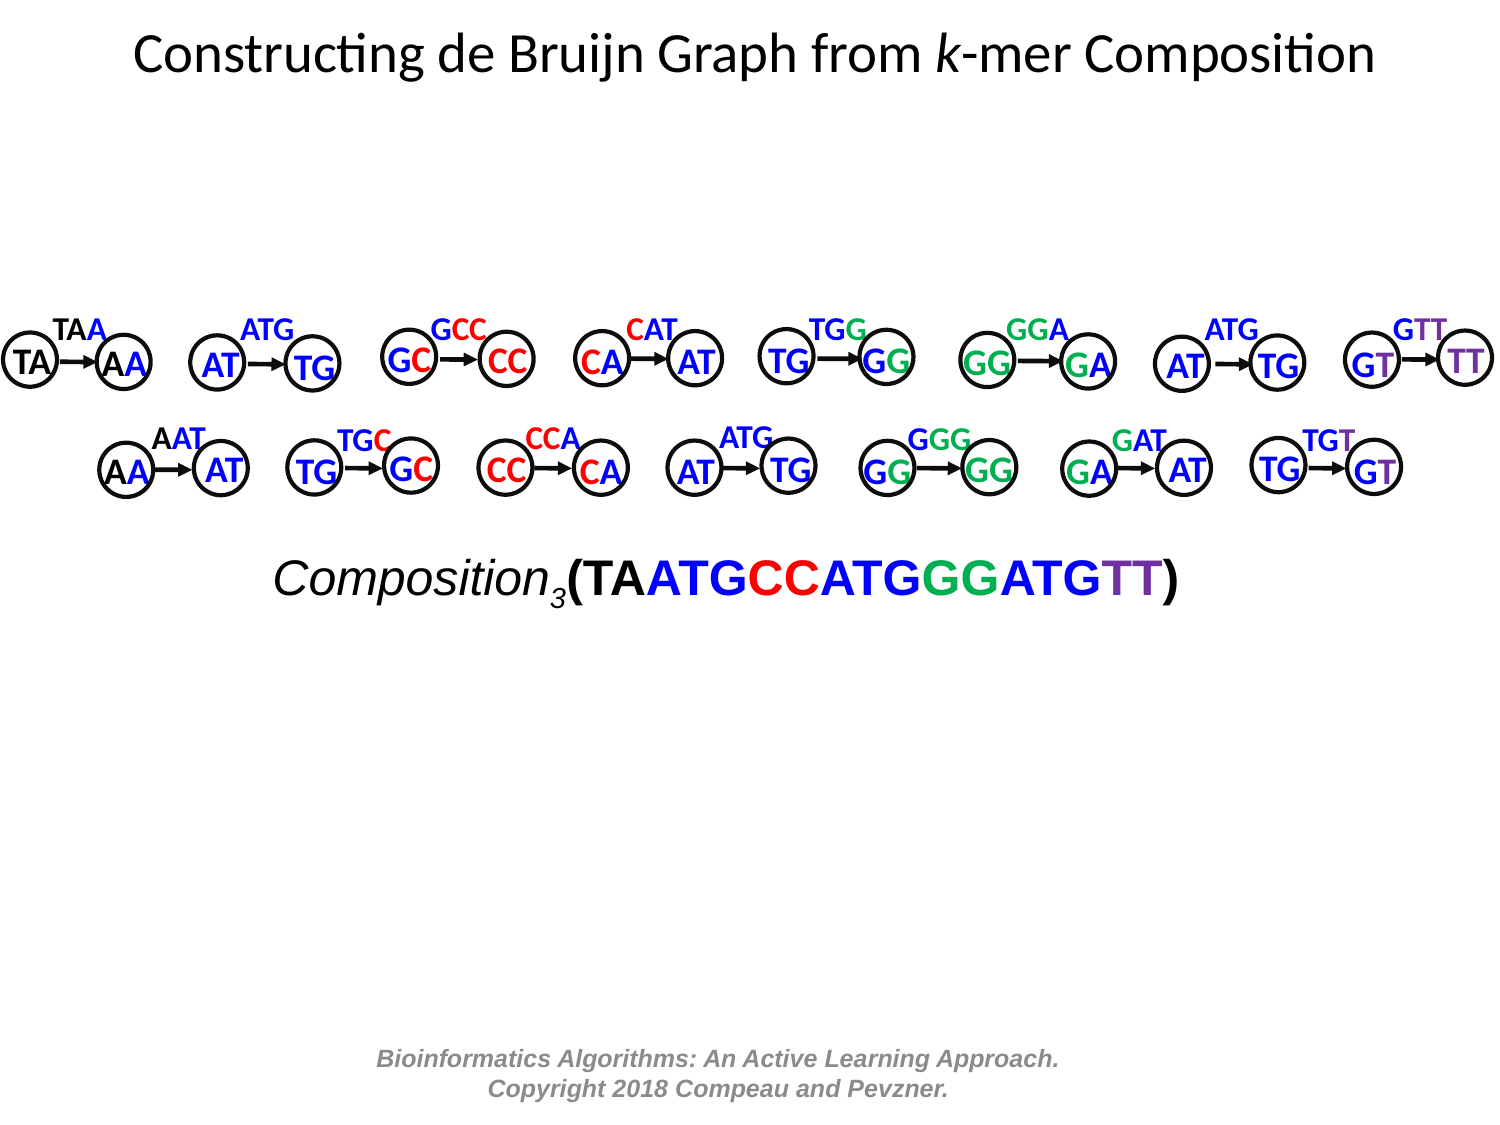

Constructing de Bruijn Graph from k-mer Composition
TAA
TA

AA

ATG
AT

TG

GCC
GC

CC

CAT
CA

AT

TGG
TG

GG

GGA
GG

GA

ATG
AT

TG

GTT
TT

GT

ATG
TG

AT

CCA
CC

CA

AAT
AT

AA

GGG
GG

GG

TGC
GC

TG

GAT
AT

GA

TGT
TG

GT

Composition3(TAATGCCATGGGATGTT)
Bioinformatics Algorithms: An Active Learning Approach. Copyright 2018 Compeau and Pevzner.